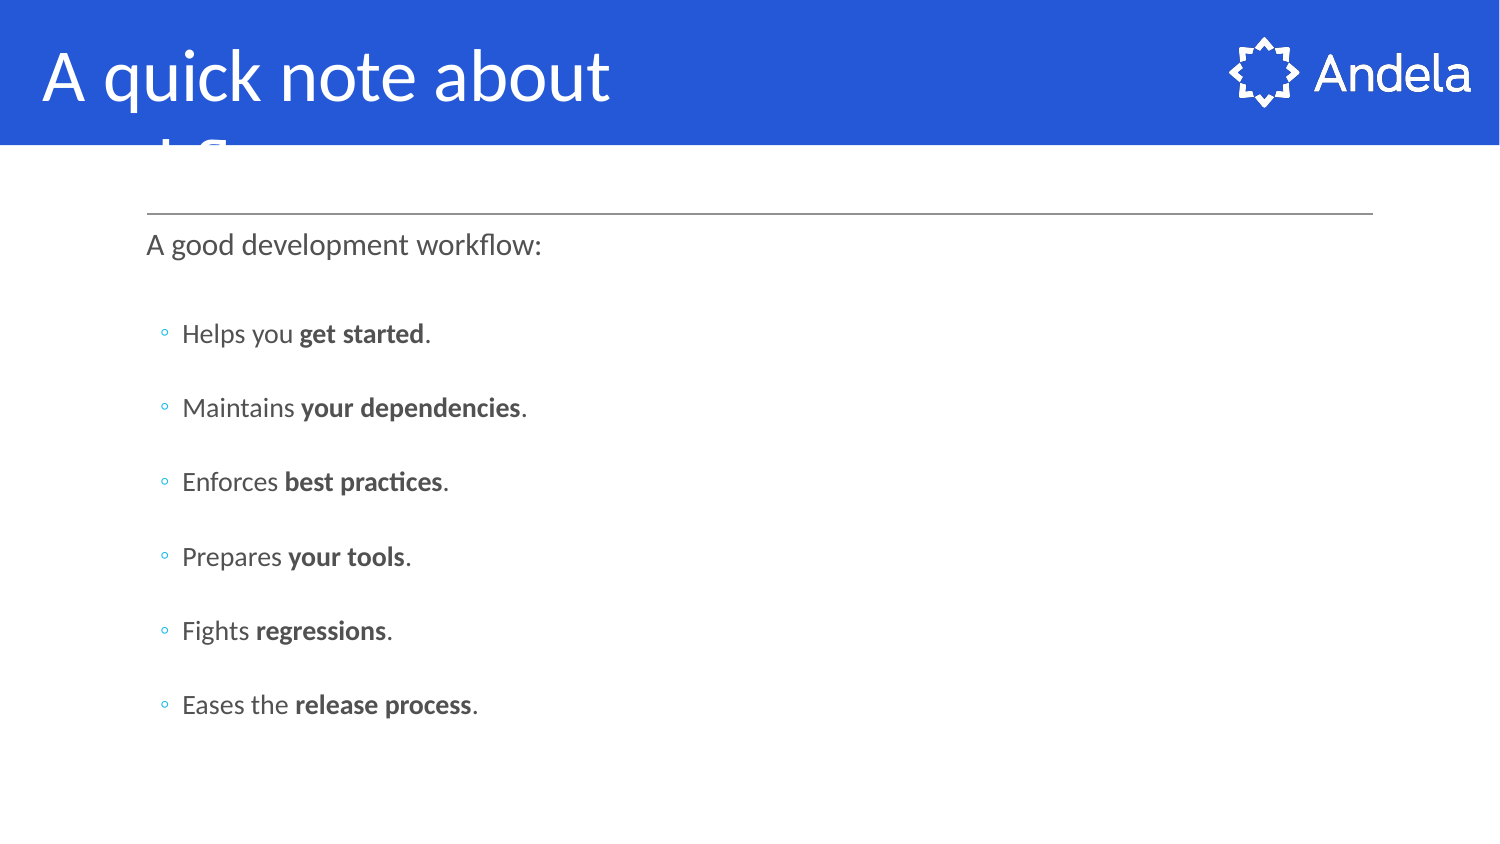

# A quick note about workflows

A good development workflow:

Helps you get started.

Maintains your dependencies.

Enforces best practices.

Prepares your tools.

Fights regressions.

Eases the release process.